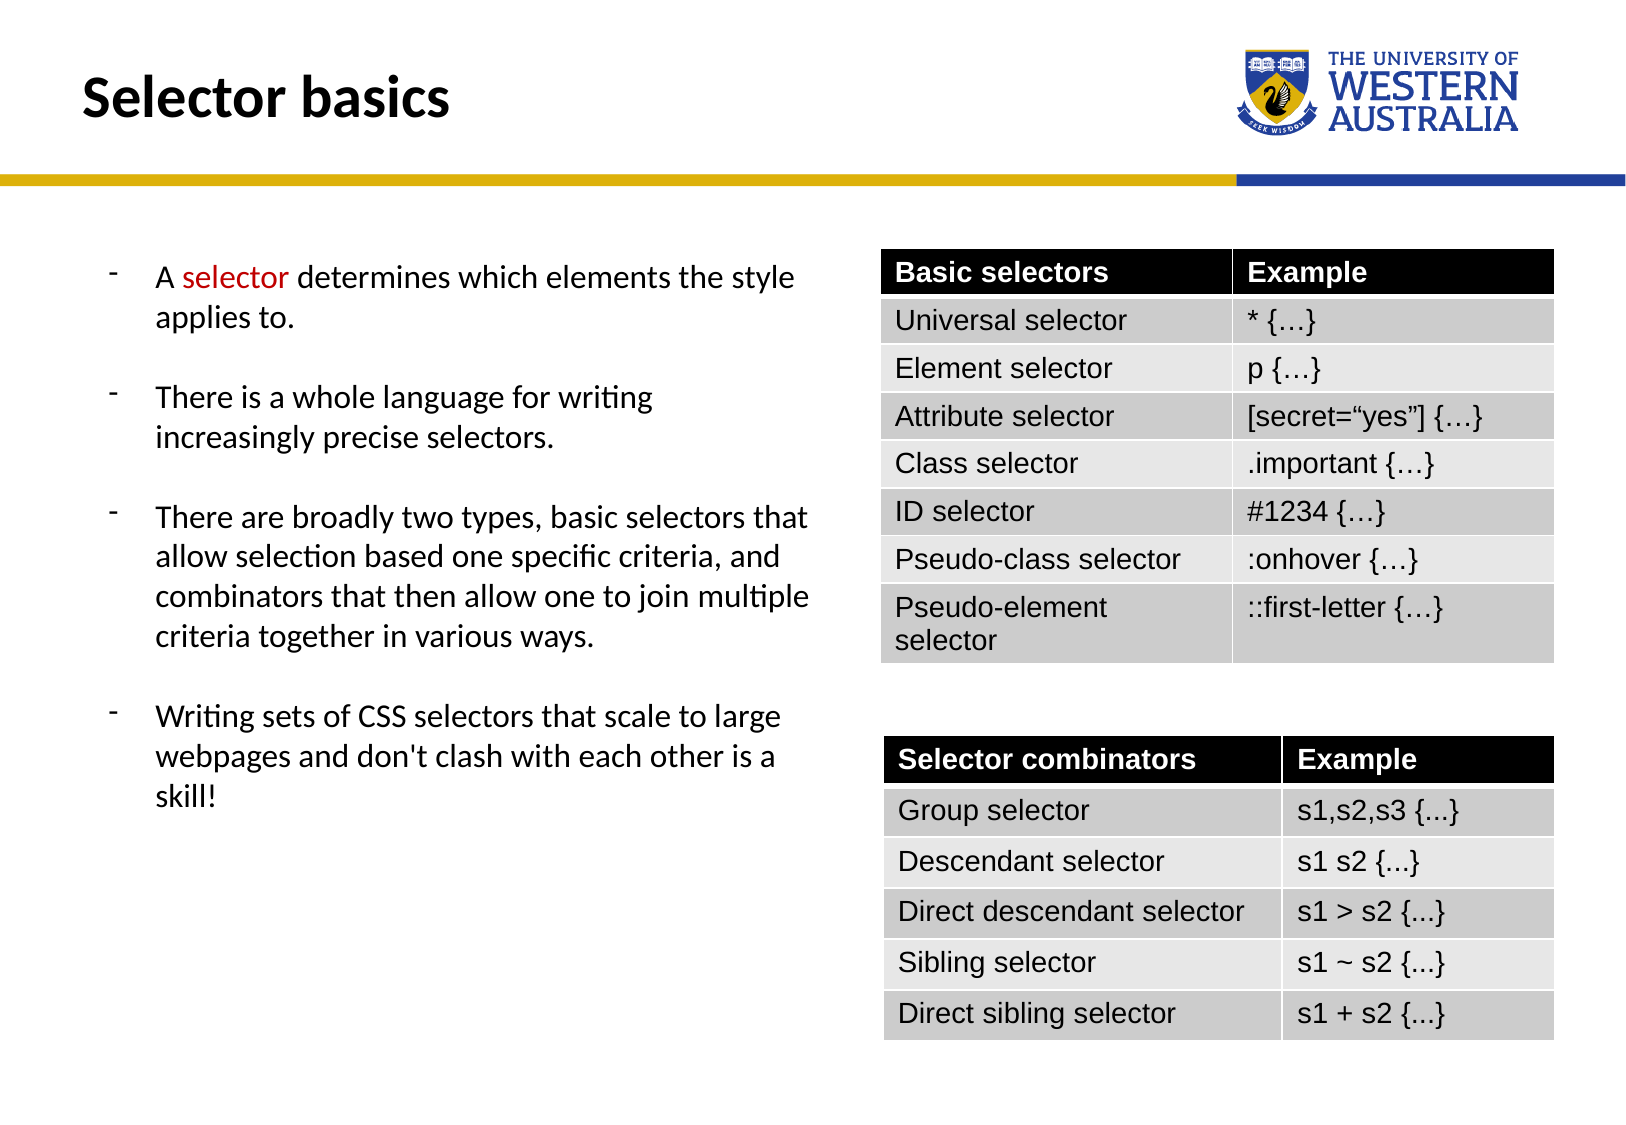

Selector basics
A selector determines which elements the style applies to.

There is a whole language for writing increasingly precise selectors.

There are broadly two types, basic selectors that allow selection based one specific criteria, and combinators that then allow one to join multiple criteria together in various ways.

Writing sets of CSS selectors that scale to large webpages and don't clash with each other is a skill!
| Basic selectors | Example |
| --- | --- |
| Universal selector | \* {…} |
| Element selector | p {…} |
| Attribute selector | [secret=“yes”] {…} |
| Class selector | .important {…} |
| ID selector | #1234 {…} |
| Pseudo-class selector | :onhover {…} |
| Pseudo-element selector | ::first-letter {…} |
| Selector combinators | Example |
| --- | --- |
| Group selector | s1,s2,s3 {...} |
| Descendant selector | s1 s2 {...} |
| Direct descendant selector | s1 > s2 {...} |
| Sibling selector | s1 ~ s2 {...} |
| Direct sibling selector | s1 + s2 {...} |